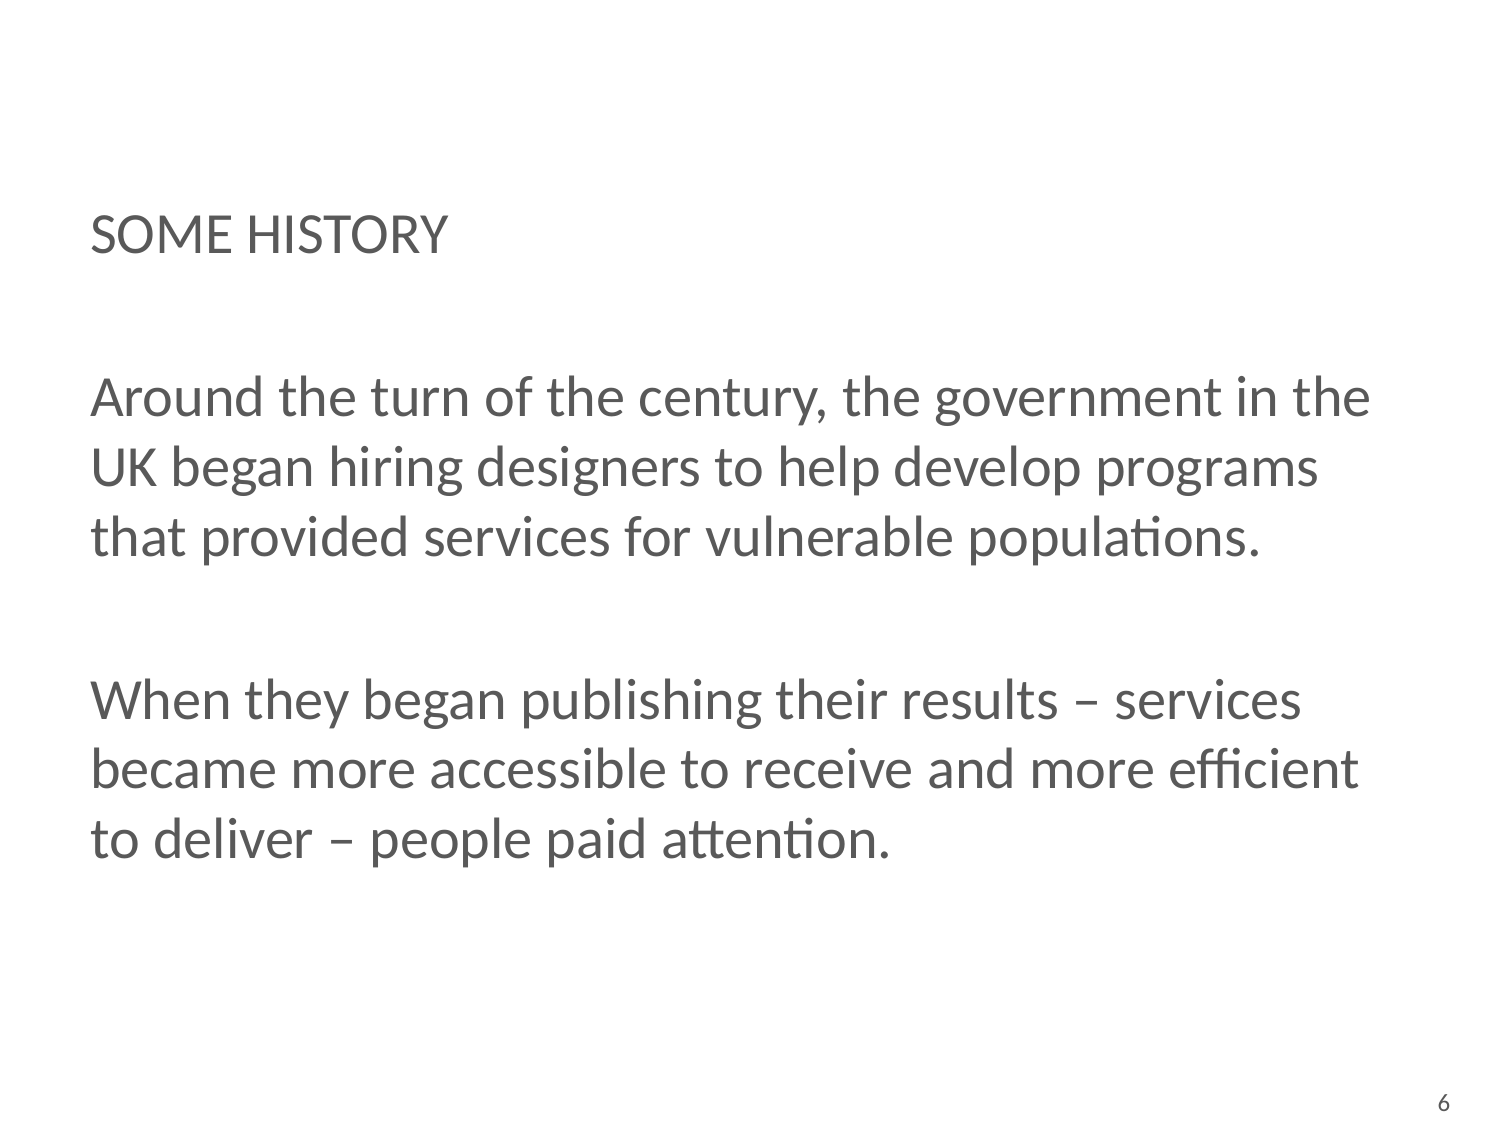

SOME HISTORY

Around the turn of the century, the government in the UK began hiring designers to help develop programs that provided services for vulnerable populations.

When they began publishing their results – services became more accessible to receive and more efficient to deliver – people paid attention.